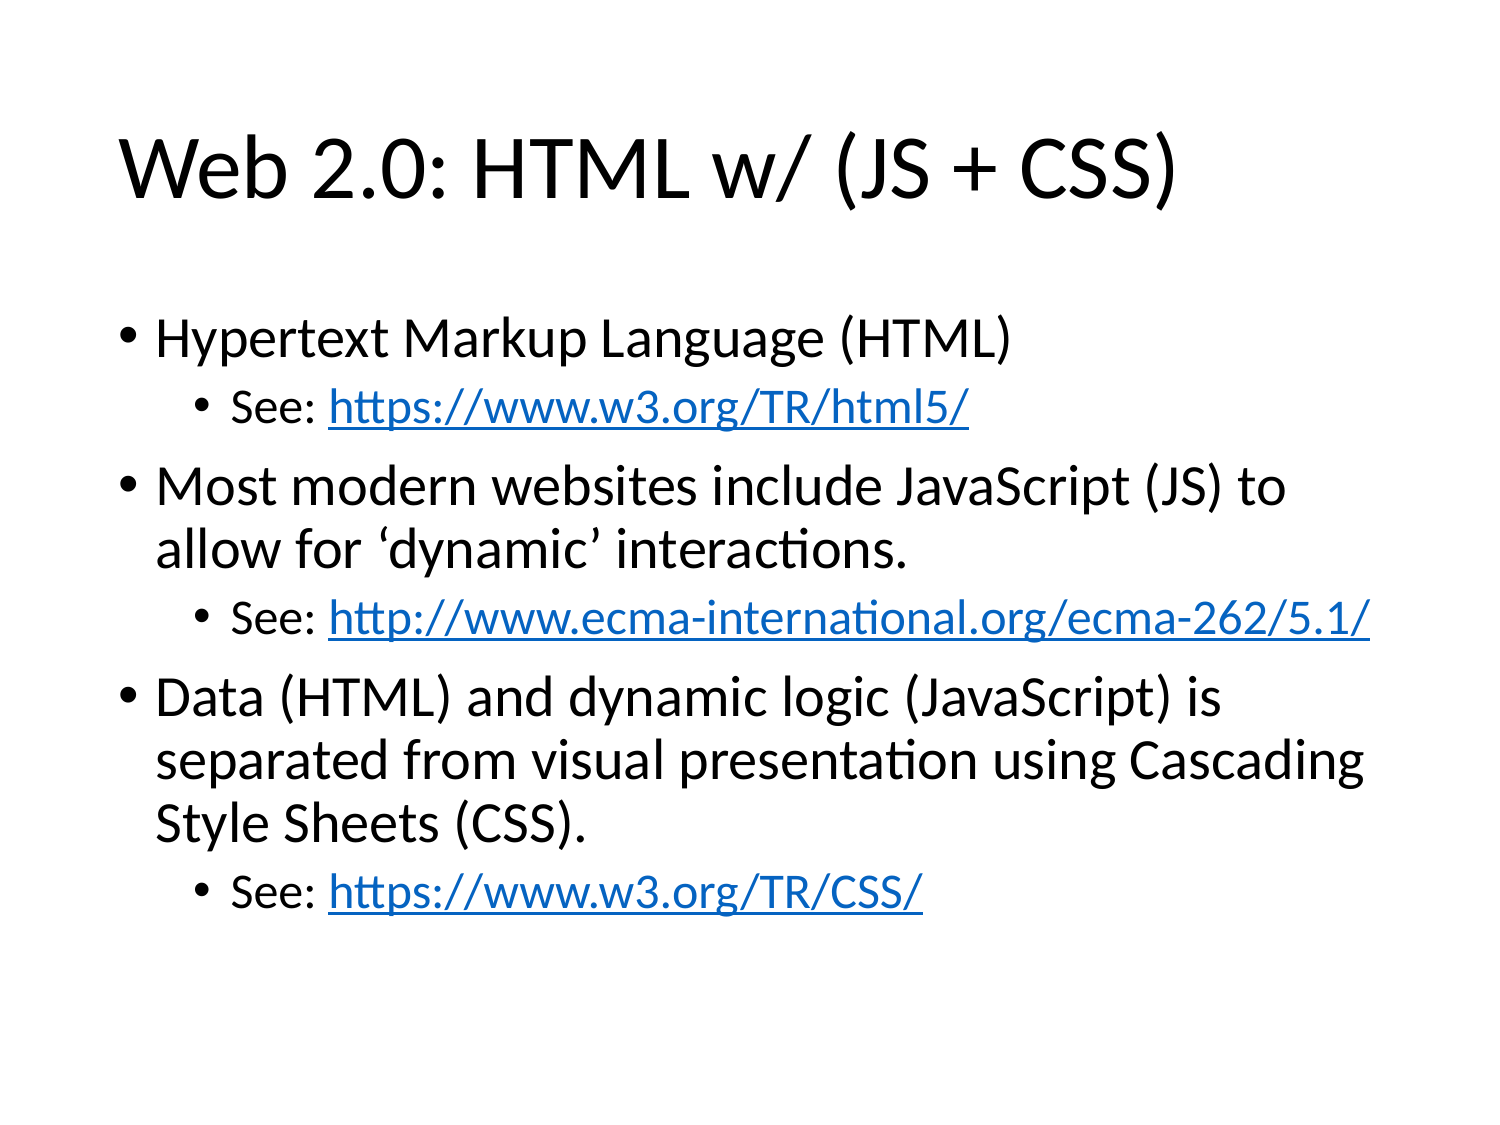

# Web 2.0: HTML w/ (JS + CSS)
Hypertext Markup Language (HTML)
See: https://www.w3.org/TR/html5/
Most modern websites include JavaScript (JS) to allow for ‘dynamic’ interactions.
See: http://www.ecma-international.org/ecma-262/5.1/
Data (HTML) and dynamic logic (JavaScript) is separated from visual presentation using Cascading Style Sheets (CSS).
See: https://www.w3.org/TR/CSS/